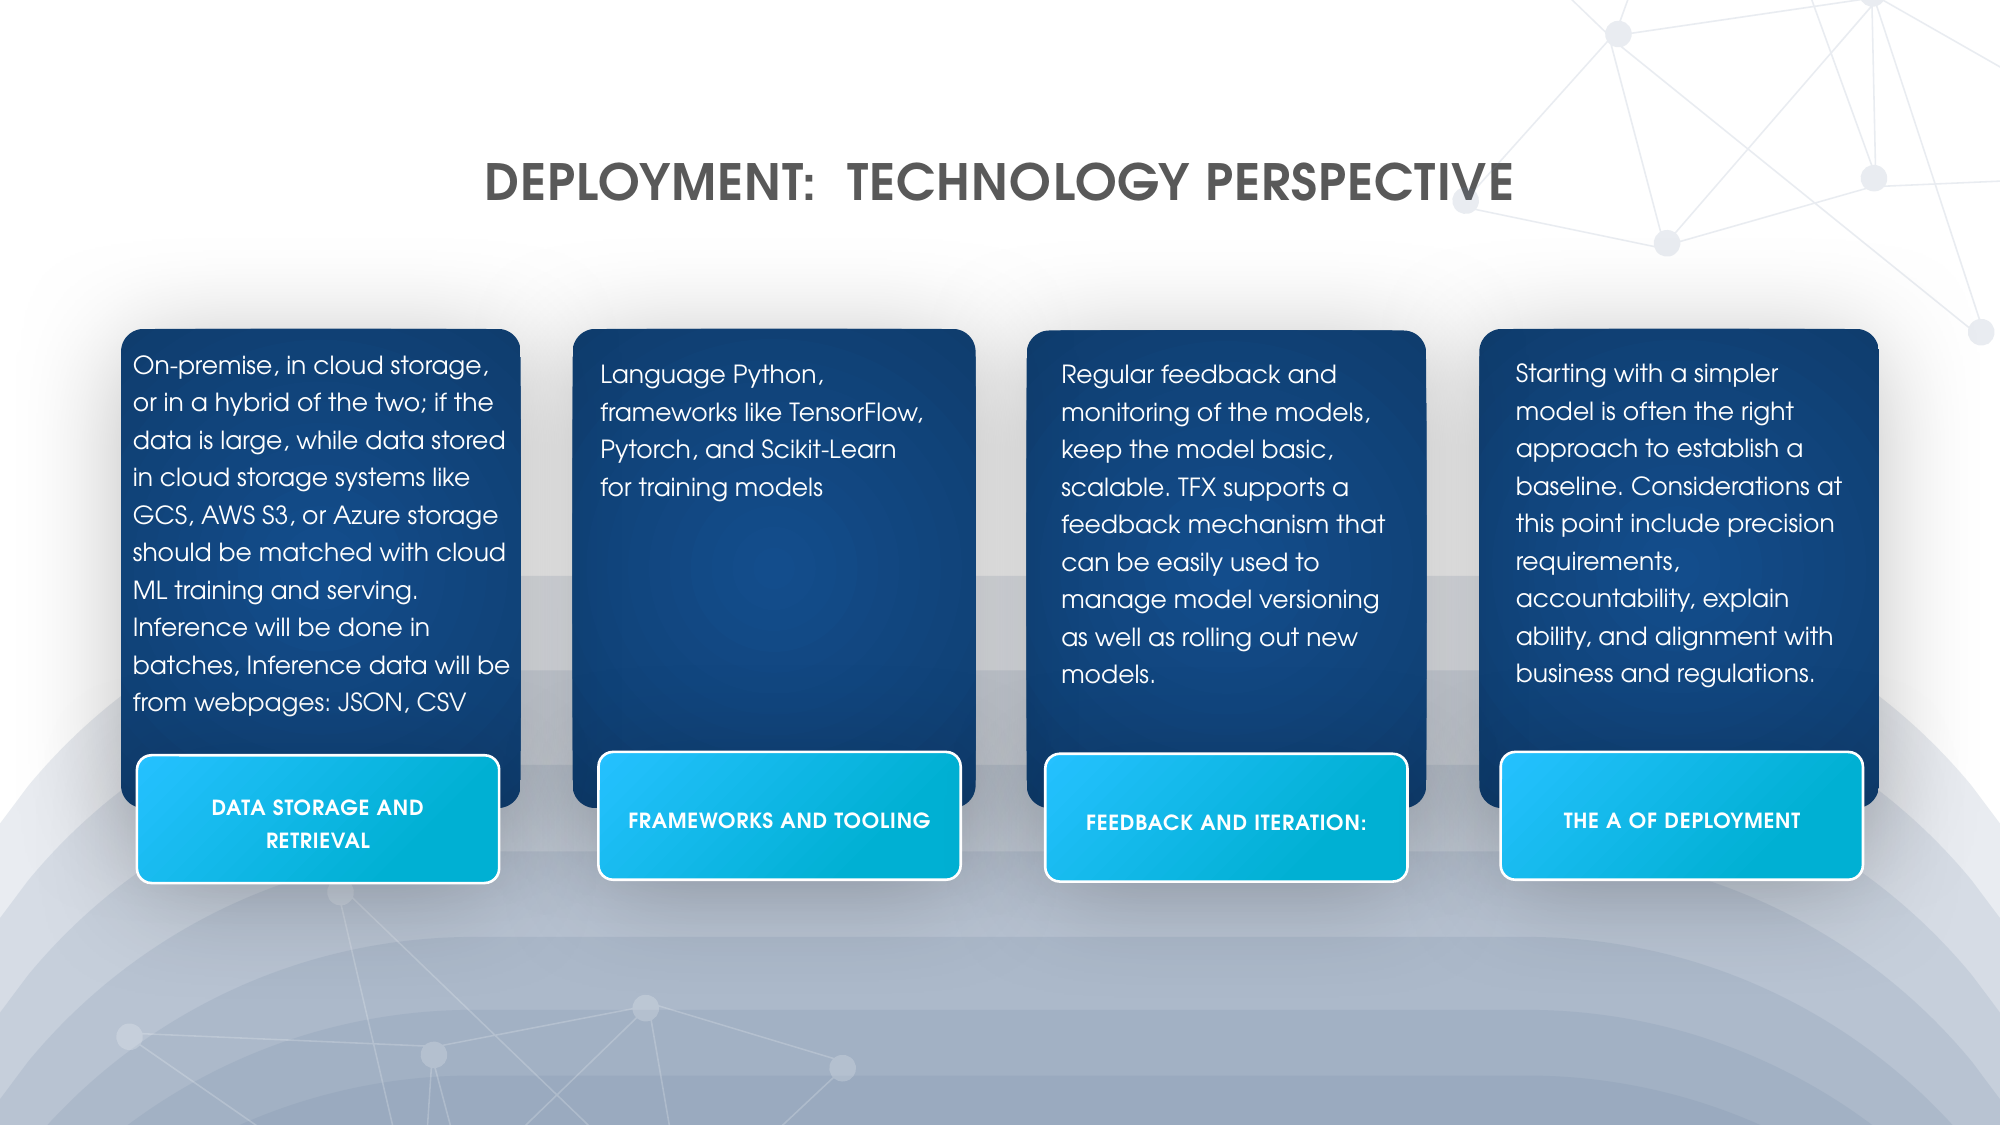

DEPLOYMENT:  TECHNOLOGY PERSPECTIVE

On-premise, in cloud storage, or in a hybrid of the two; if the data is large, while data stored in cloud storage systems like GCS, AWS S3, or Azure storage should be matched with cloud ML training and serving.  Inference will be done in batches, Inference data will be from webpages: JSON, CSV

Starting with a simpler model is often the right approach to establish a baseline. Considerations at this point include precision requirements, accountability, explain ability, and alignment with business and regulations.
Regular feedback and monitoring of the models, keep the model basic, scalable. TFX supports a feedback mechanism that can be easily used to manage model versioning as well as rolling out new models.
Language Python, frameworks like TensorFlow, Pytorch, and Scikit-Learn for training models

FRAMEWORKS AND TOOLING

THE A OF DEPLOYMENT

FEEDBACK AND ITERATION:

DATA STORAGE AND RETRIEVAL